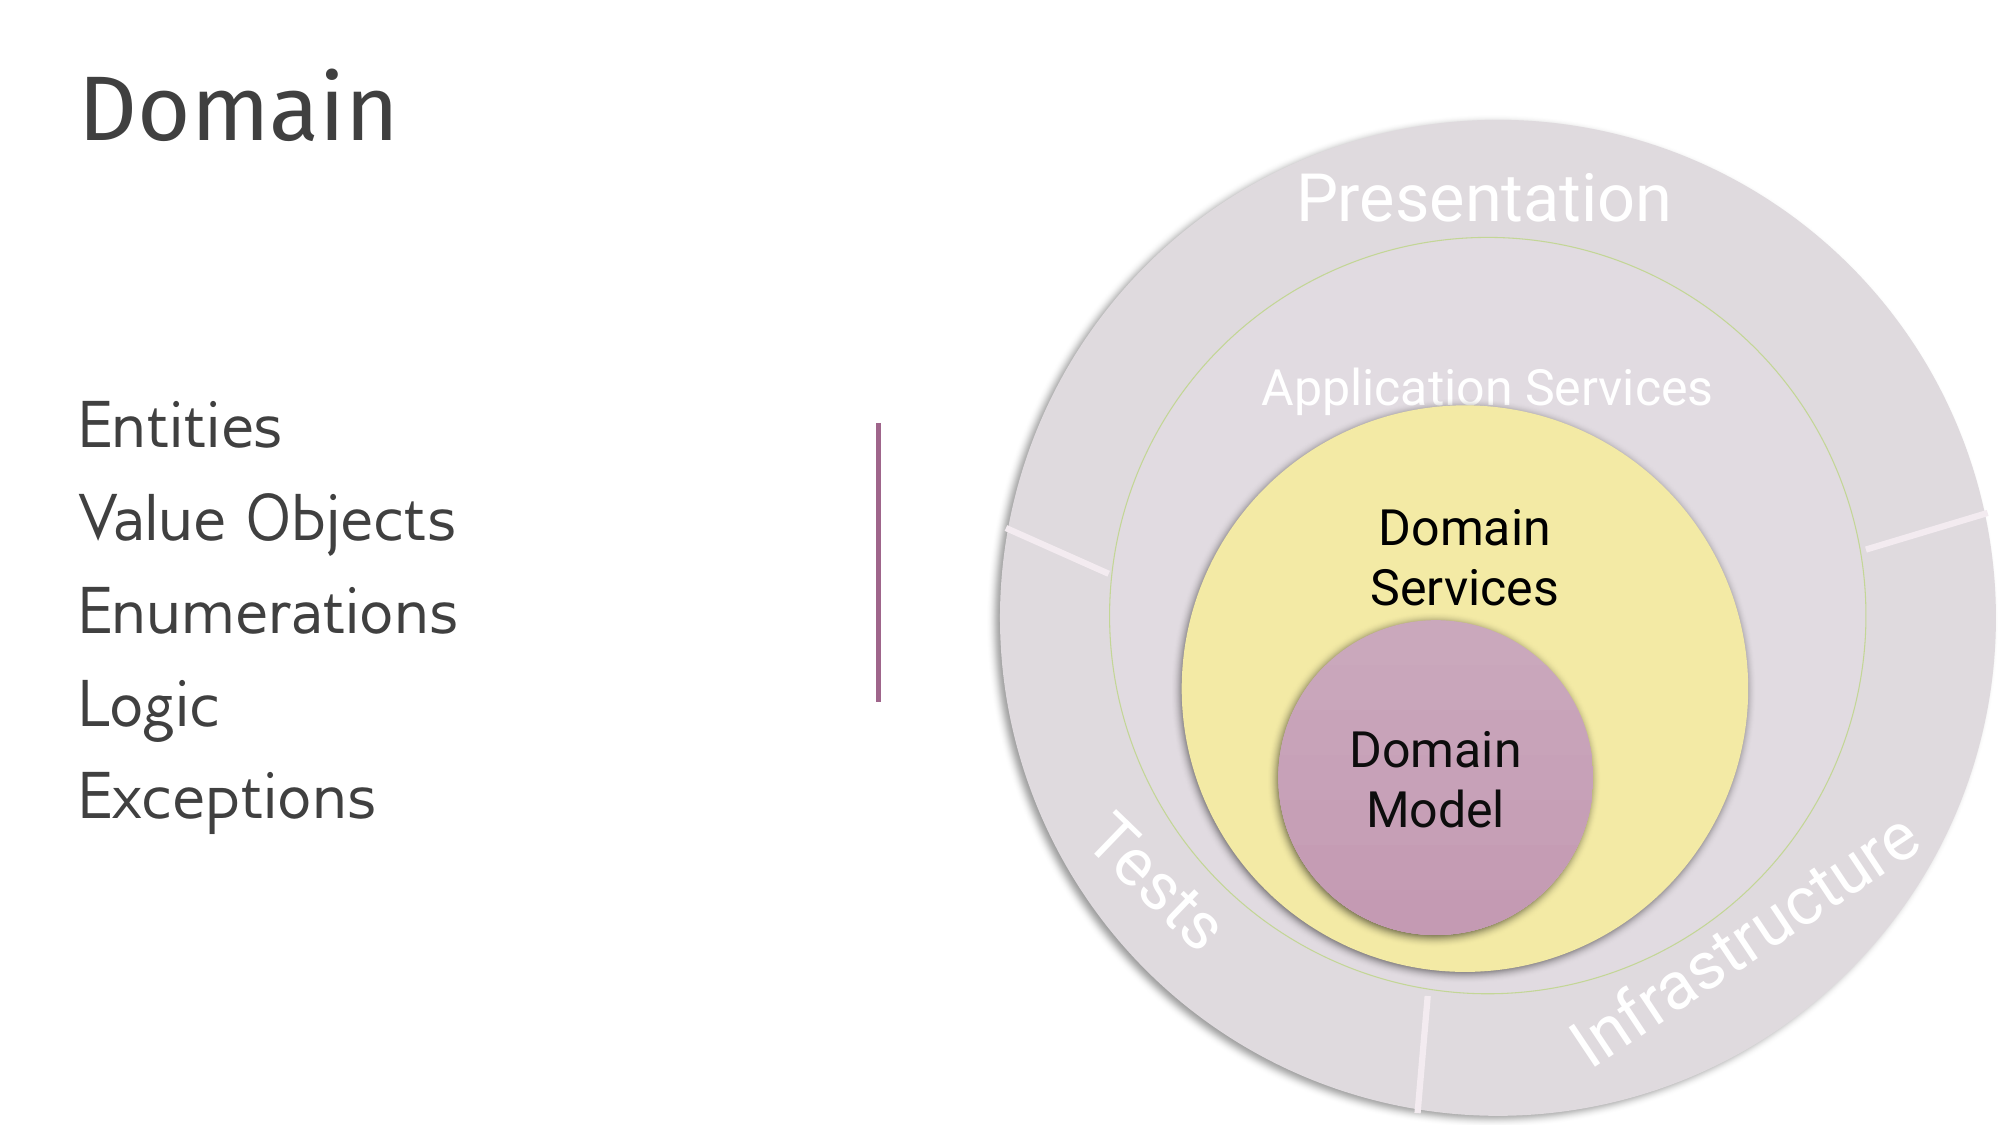

# Domain

Application Services

Domain Services
Domain Model
Infrastructure
Tests
Presentation
Entities
Value Objects
Enumerations
Logic
Exceptions